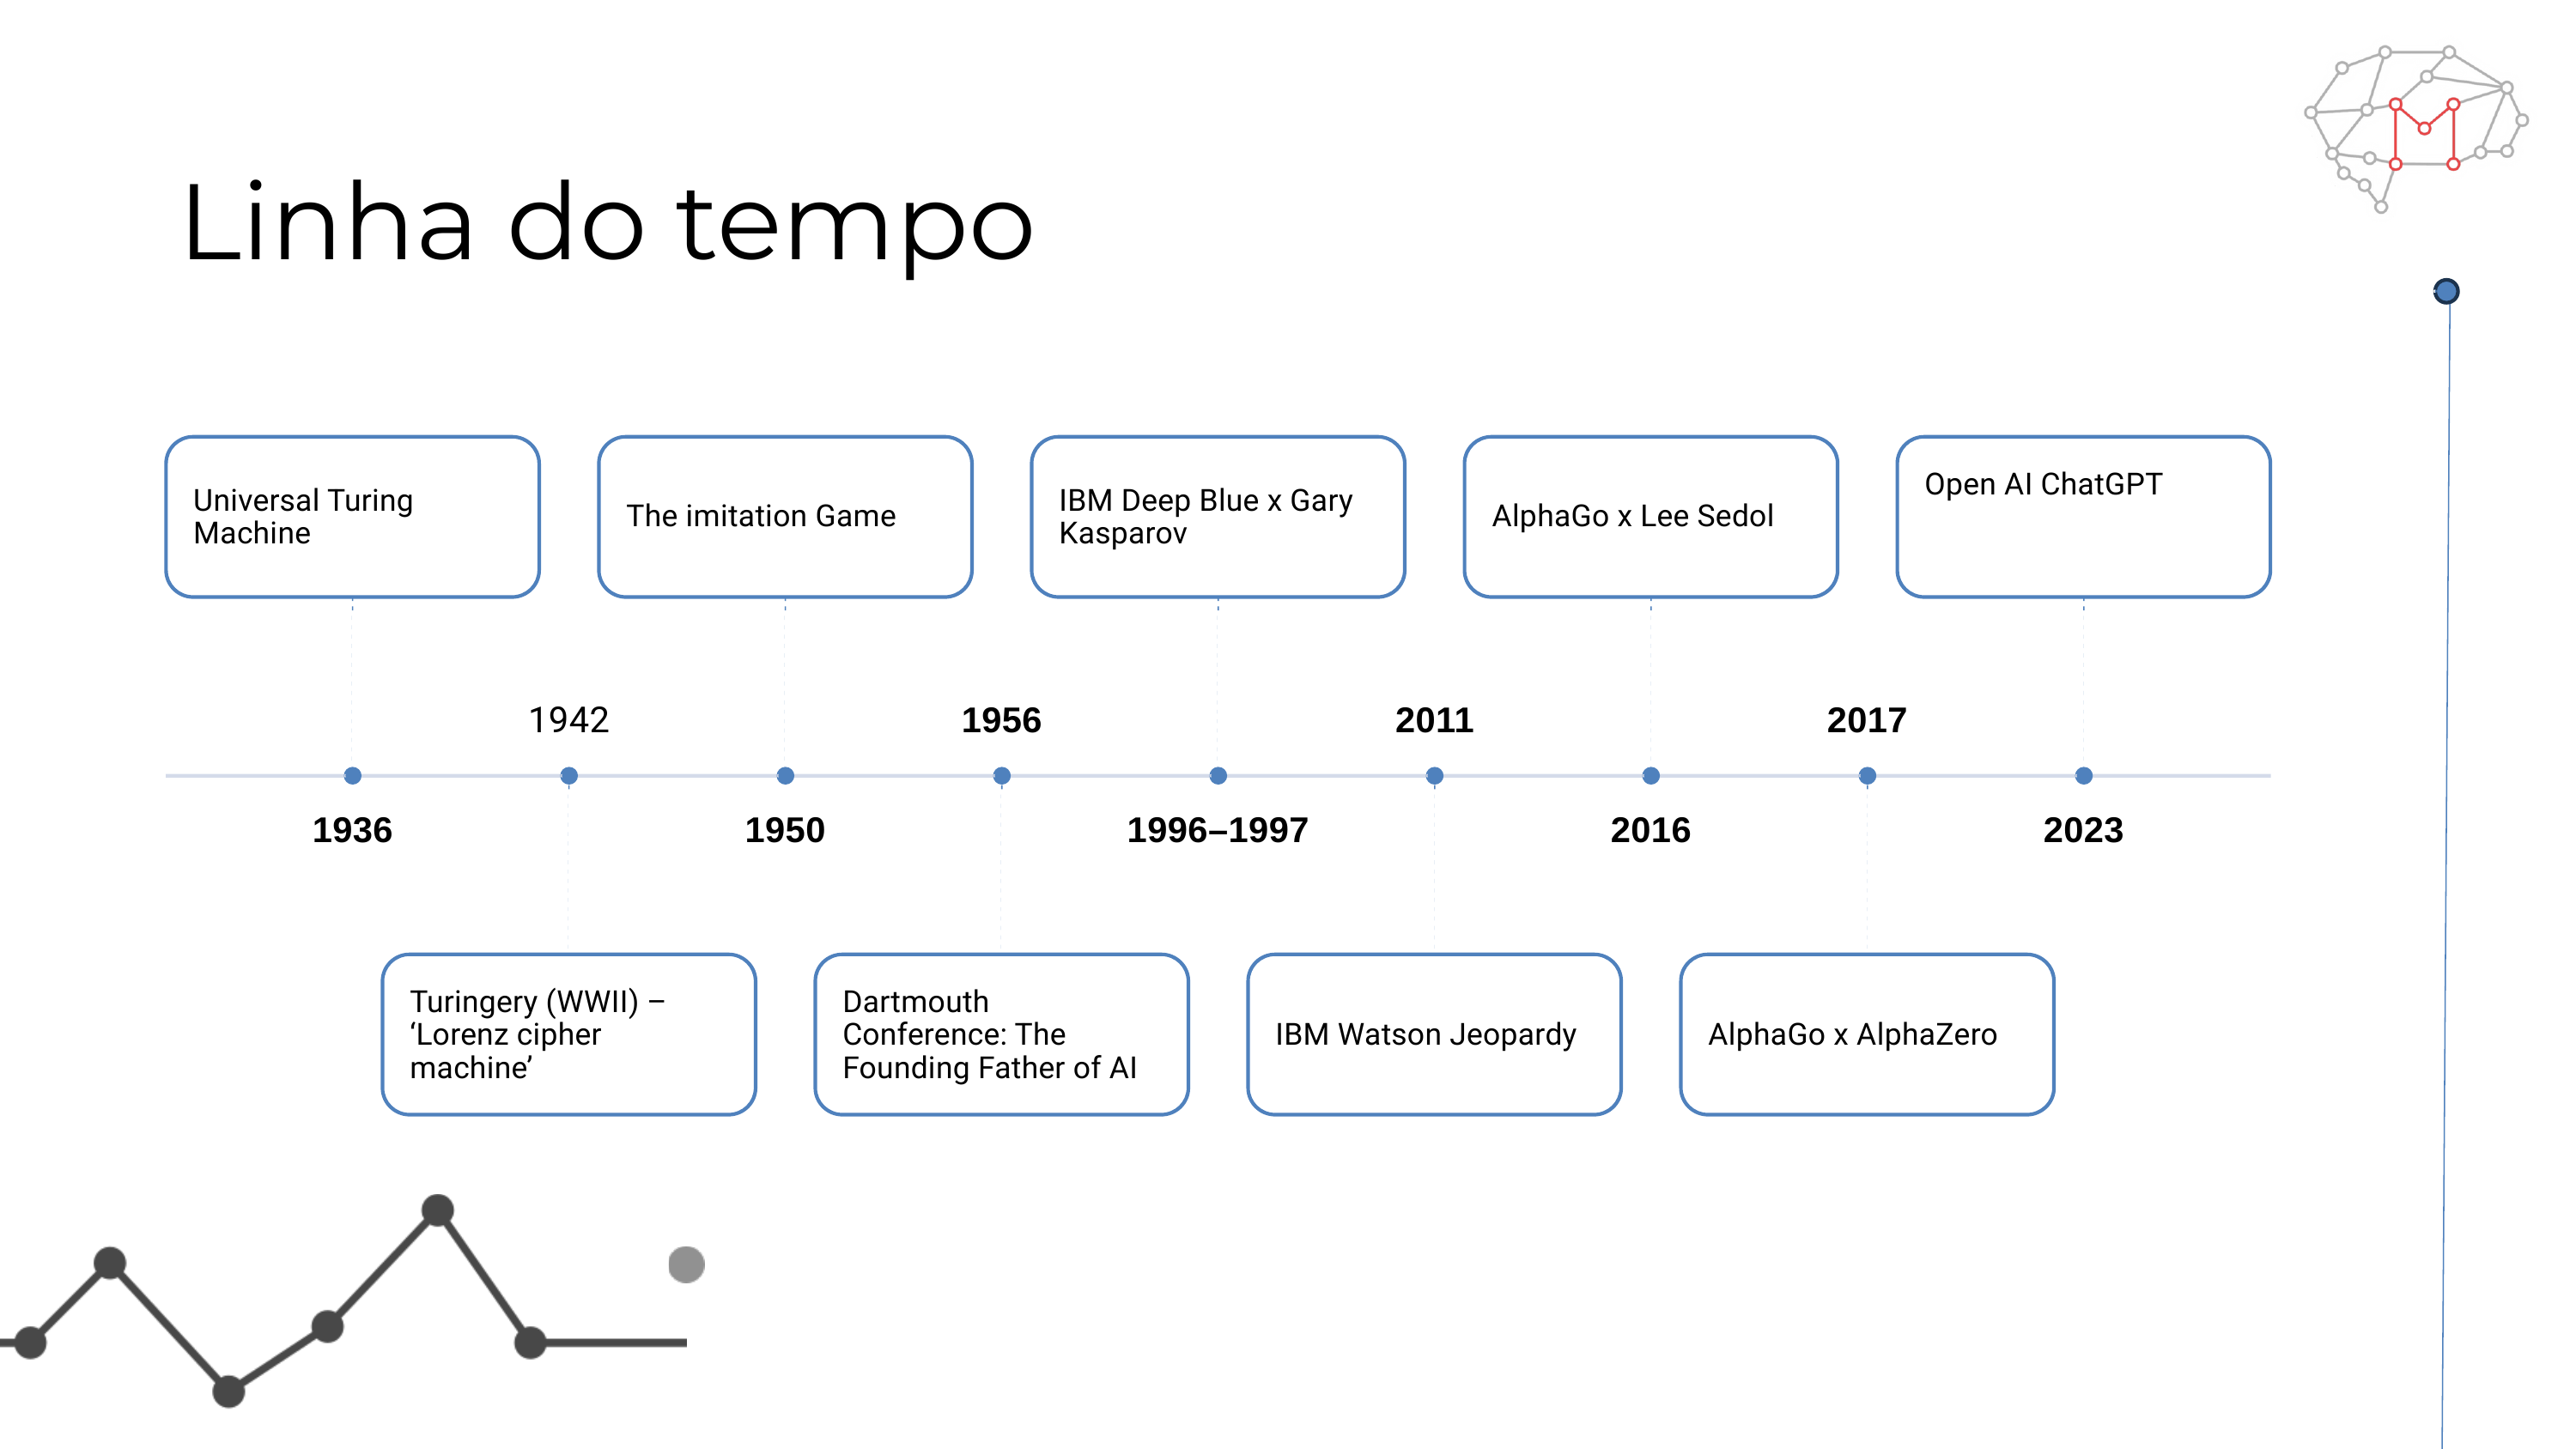

Linha do tempo

Open AI ChatGPT

Universal Turing Machine
IBM Deep Blue x Gary Kasparov
The imitation Game
AlphaGo x Lee Sedol

1942
1956
2011
2017

1936
1950
1996–1997
2016
2023

Turingery (WWII) – ‘Lorenz cipher machine’
Dartmouth Conference: The Founding Father of AI
IBM Watson Jeopardy
AlphaGo x AlphaZero